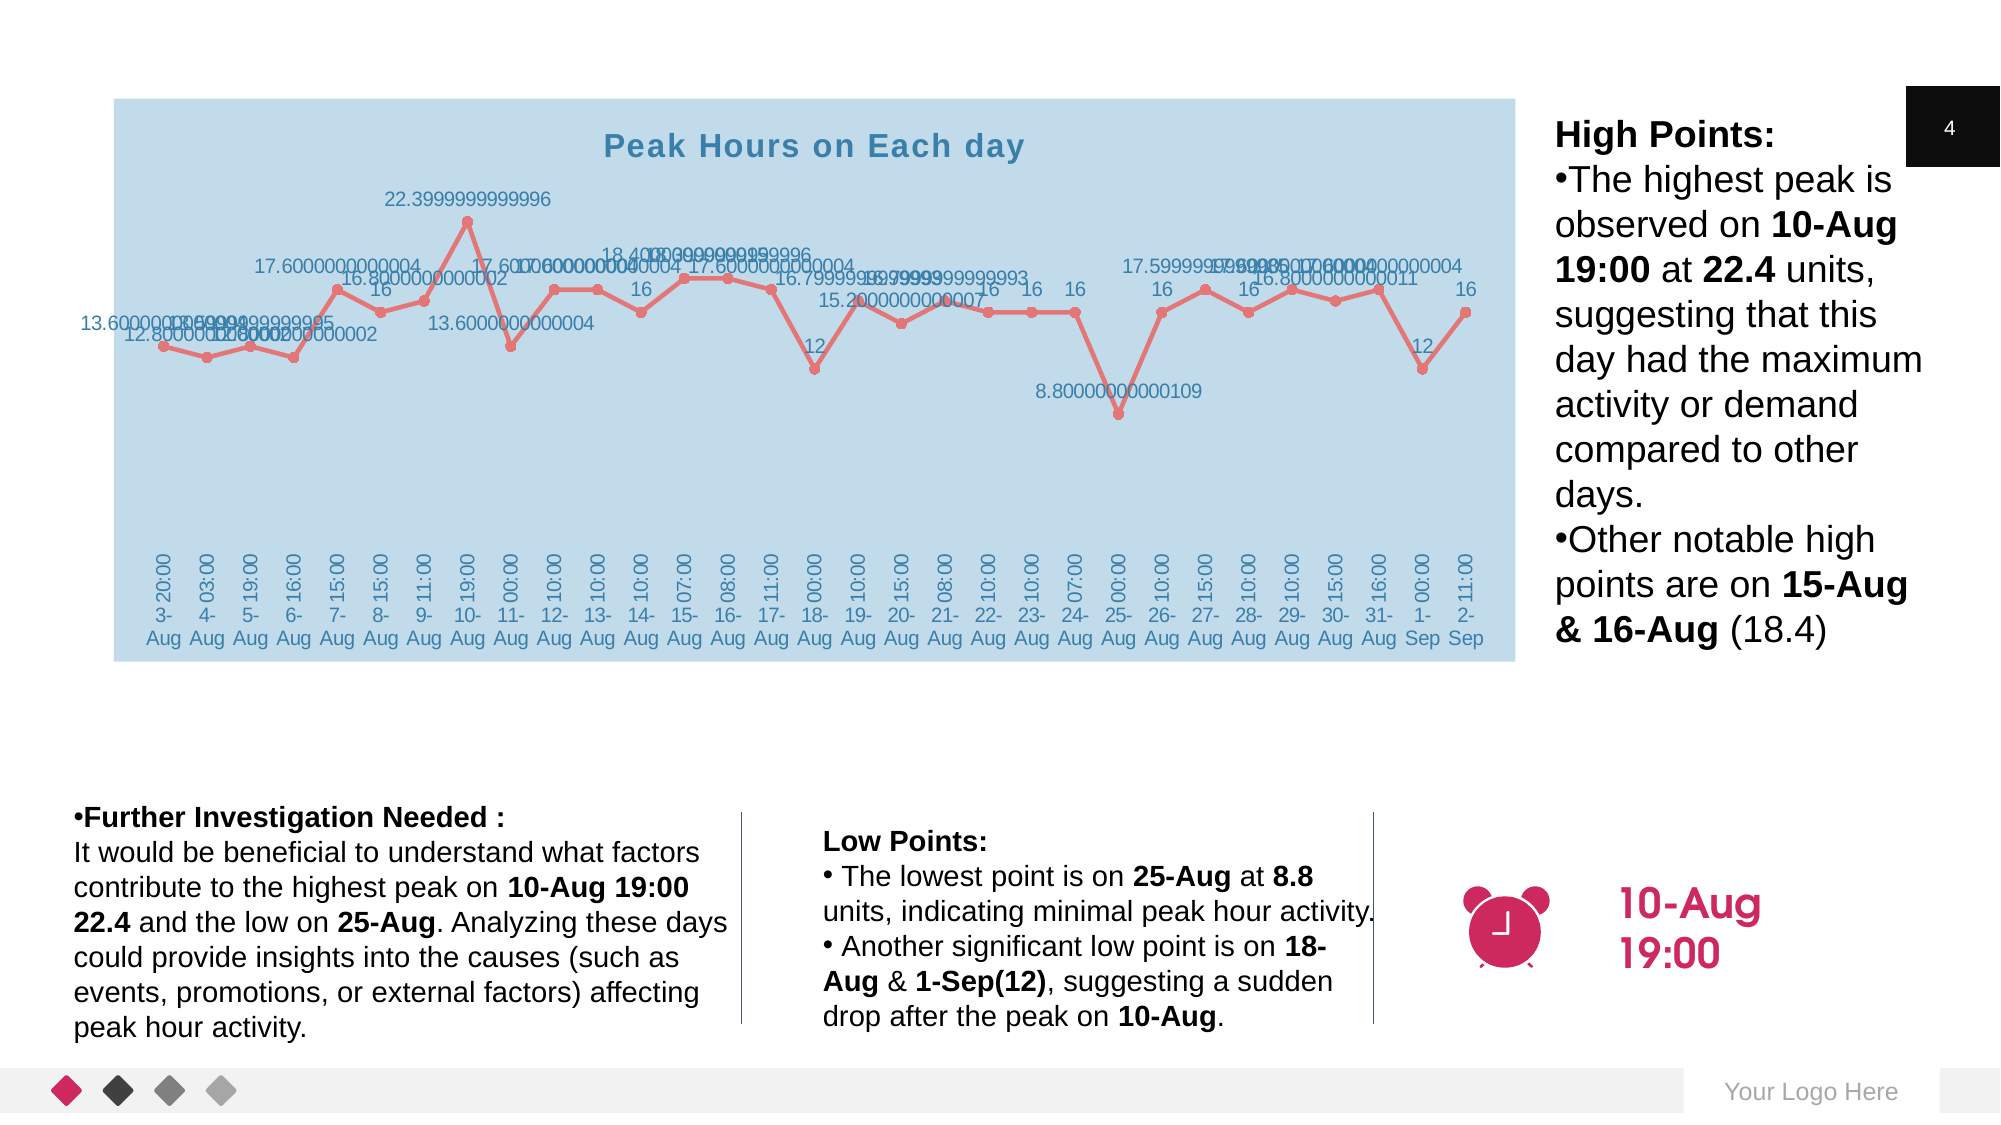

4

### Chart: Peak Hours on Each day

| Category | Total |
|---|---|
| 20:00 | 13.600000000000364 |
| 03:00 | 12.800000000000182 |
| 19:00 | 13.599999999999454 |
| 16:00 | 12.800000000000182 |
| 15:00 | 17.600000000000364 |
| 15:00 | 16.0 |
| 11:00 | 16.800000000000182 |
| 19:00 | 22.399999999999636 |
| 00:00 | 13.600000000000364 |
| 10:00 | 17.600000000000364 |
| 10:00 | 17.600000000000364 |
| 10:00 | 16.0 |
| 07:00 | 18.400000000001455 |
| 08:00 | 18.399999999999636 |
| 11:00 | 17.600000000000364 |
| 00:00 | 12.0 |
| 10:00 | 16.799999999999272 |
| 15:00 | 15.200000000000728 |
| 08:00 | 16.799999999999272 |
| 10:00 | 16.0 |
| 10:00 | 16.0 |
| 07:00 | 16.0 |
| 00:00 | 8.800000000001091 |
| 10:00 | 16.0 |
| 15:00 | 17.599999999998545 |
| 10:00 | 16.0 |
| 10:00 | 17.600000000000364 |
| 15:00 | 16.80000000000109 |
| 16:00 | 17.600000000000364 |
| 00:00 | 12.0 |
| 11:00 | 16.0 |
High Points:
The highest peak is observed on 10-Aug 19:00 at 22.4 units, suggesting that this day had the maximum activity or demand compared to other days.
Other notable high points are on 15-Aug & 16-Aug (18.4)

Further Investigation Needed :
It would be beneficial to understand what factors contribute to the highest peak on 10-Aug 19:00 22.4 and the low on 25-Aug. Analyzing these days could provide insights into the causes (such as events, promotions, or external factors) affecting peak hour activity.
Low Points:
 The lowest point is on 25-Aug at 8.8 units, indicating minimal peak hour activity.
 Another significant low point is on 18-Aug & 1-Sep(12), suggesting a sudden drop after the peak on 10-Aug.
10-Aug 19:00

Your Logo Here